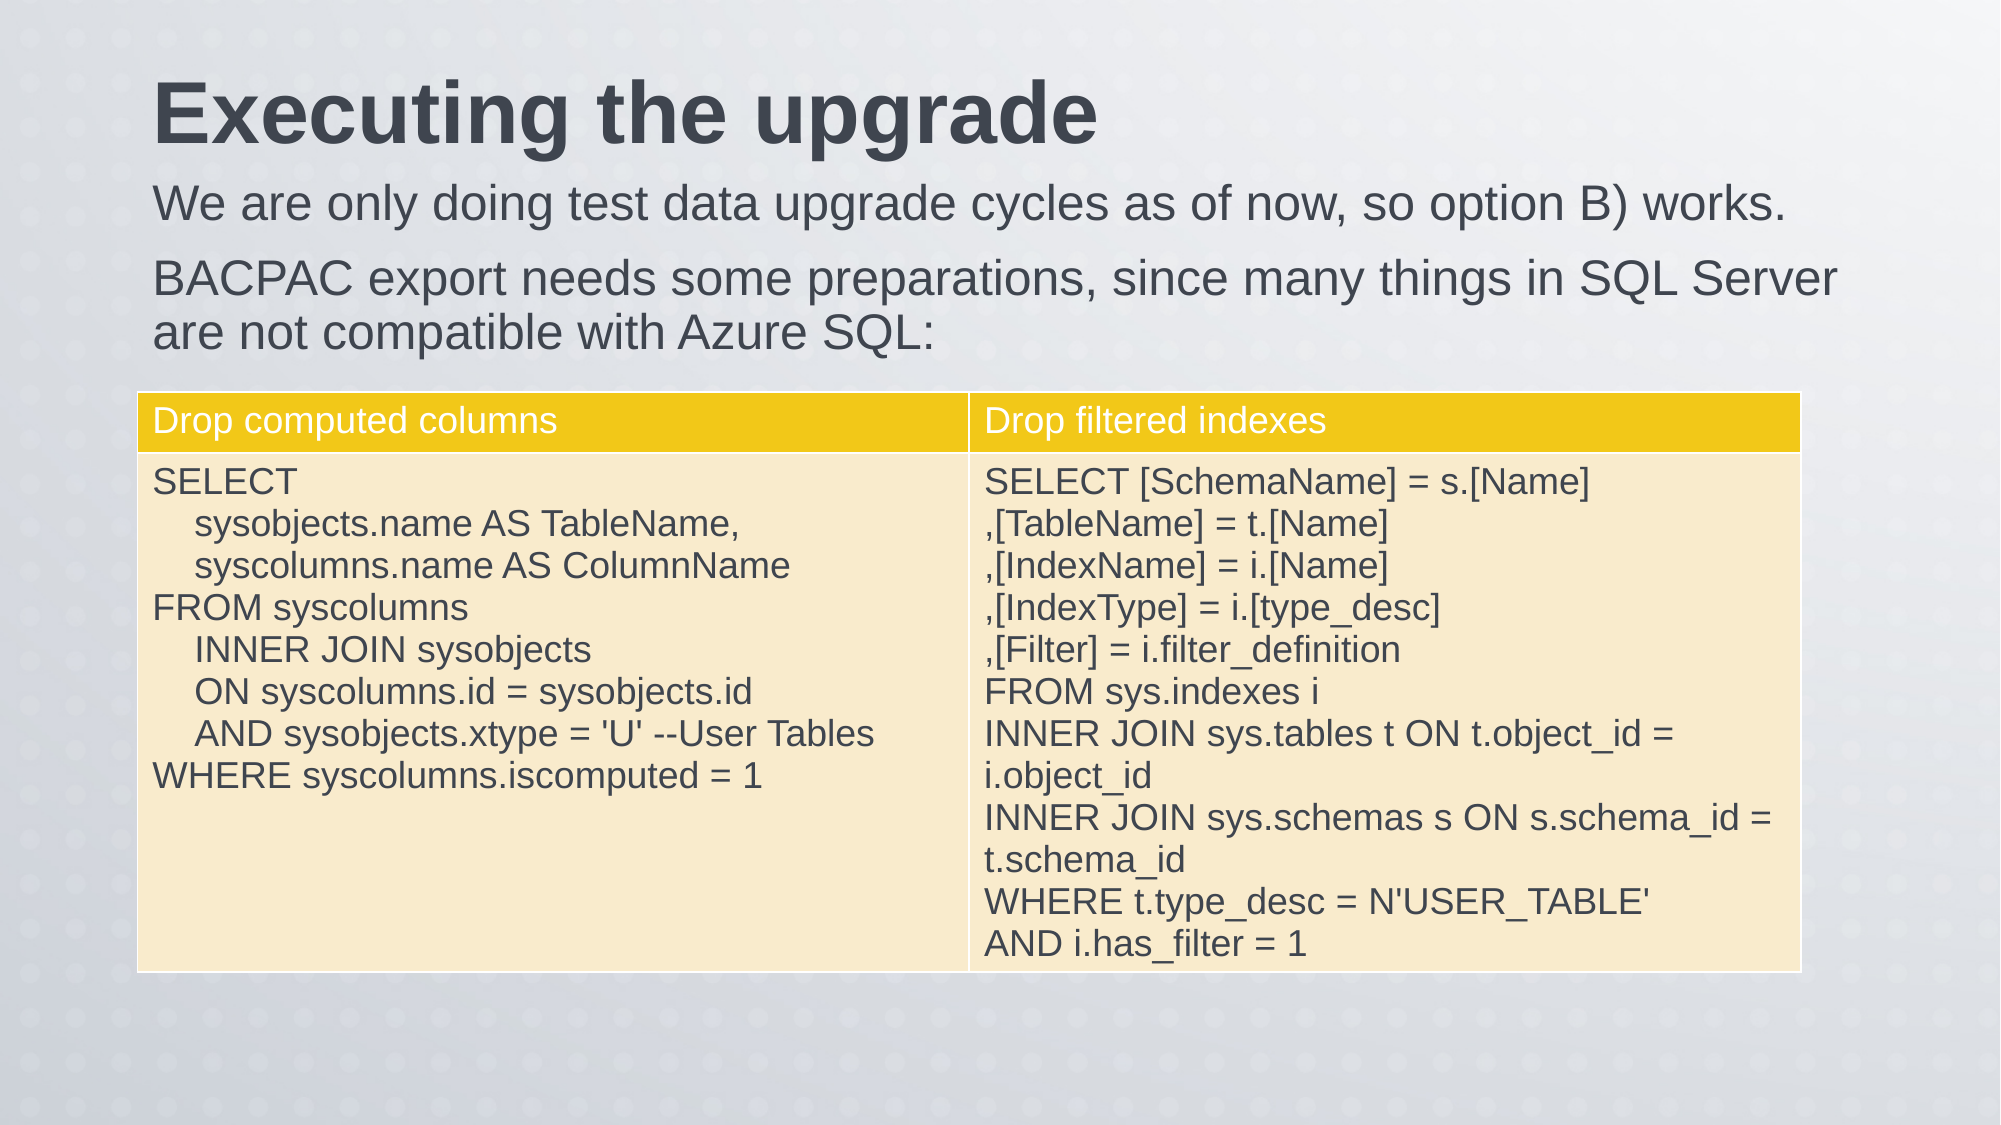

# Executing the upgrade
We are only doing test data upgrade cycles as of now, so option B) works.
BACPAC export needs some preparations, since many things in SQL Server are not compatible with Azure SQL:

| Drop computed columns | Drop filtered indexes |
| --- | --- |
| SELECT sysobjects.name AS TableName, syscolumns.name AS ColumnName FROM syscolumns INNER JOIN sysobjects ON syscolumns.id = sysobjects.id AND sysobjects.xtype = 'U' --User Tables WHERE syscolumns.iscomputed = 1 | SELECT [SchemaName] = s.[Name] ,[TableName] = t.[Name] ,[IndexName] = i.[Name] ,[IndexType] = i.[type\_desc] ,[Filter] = i.filter\_definition FROM sys.indexes i INNER JOIN sys.tables t ON t.object\_id = i.object\_id INNER JOIN sys.schemas s ON s.schema\_id = t.schema\_id WHERE t.type\_desc = N'USER\_TABLE' AND i.has\_filter = 1 |